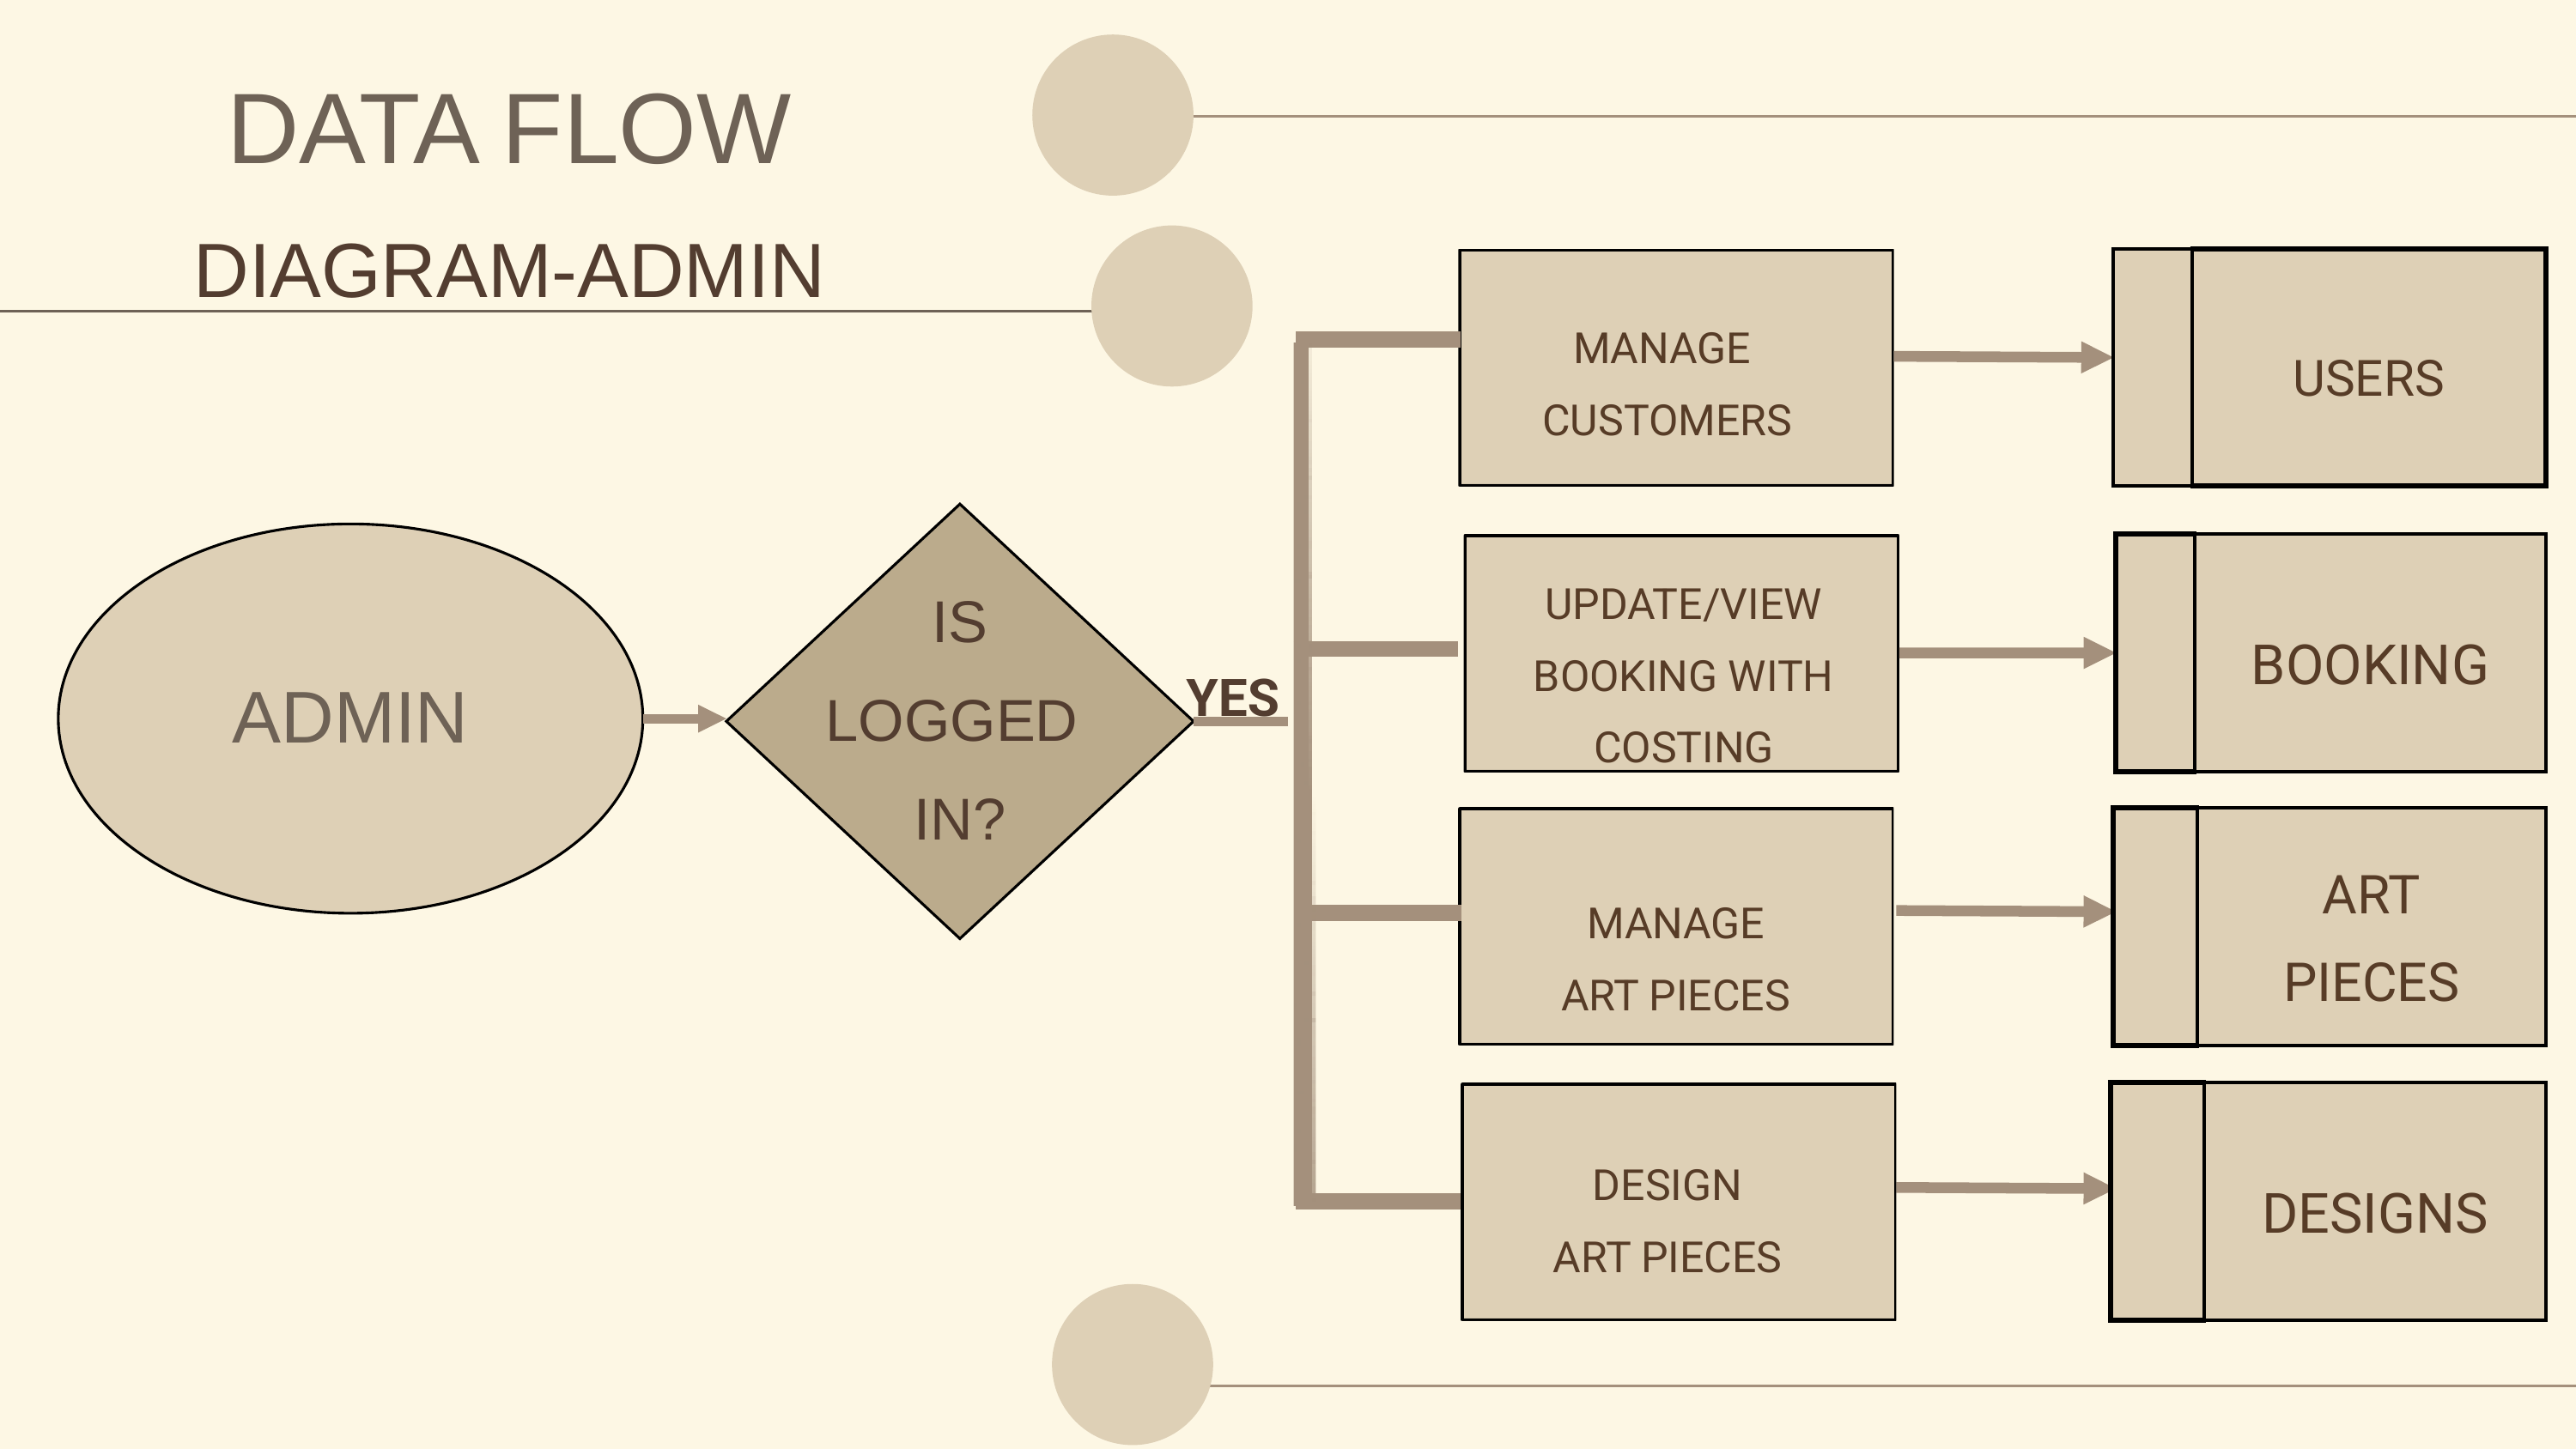

DATA FLOW
DIAGRAM-ADMIN

|  | USERS |
| --- | --- |
MANAGE
CUSTOMERS

IS LOGGED
IN?

ADMIN

|  | BOOKING |
| --- | --- |
UPDATE/VIEW
BOOKING WITH COSTING
YES

|  | ART PIECES |
| --- | --- |
MANAGE
ART PIECES

|  | DESIGNS |
| --- | --- |
DESIGN
ART PIECES
MANAGE DESIGNS